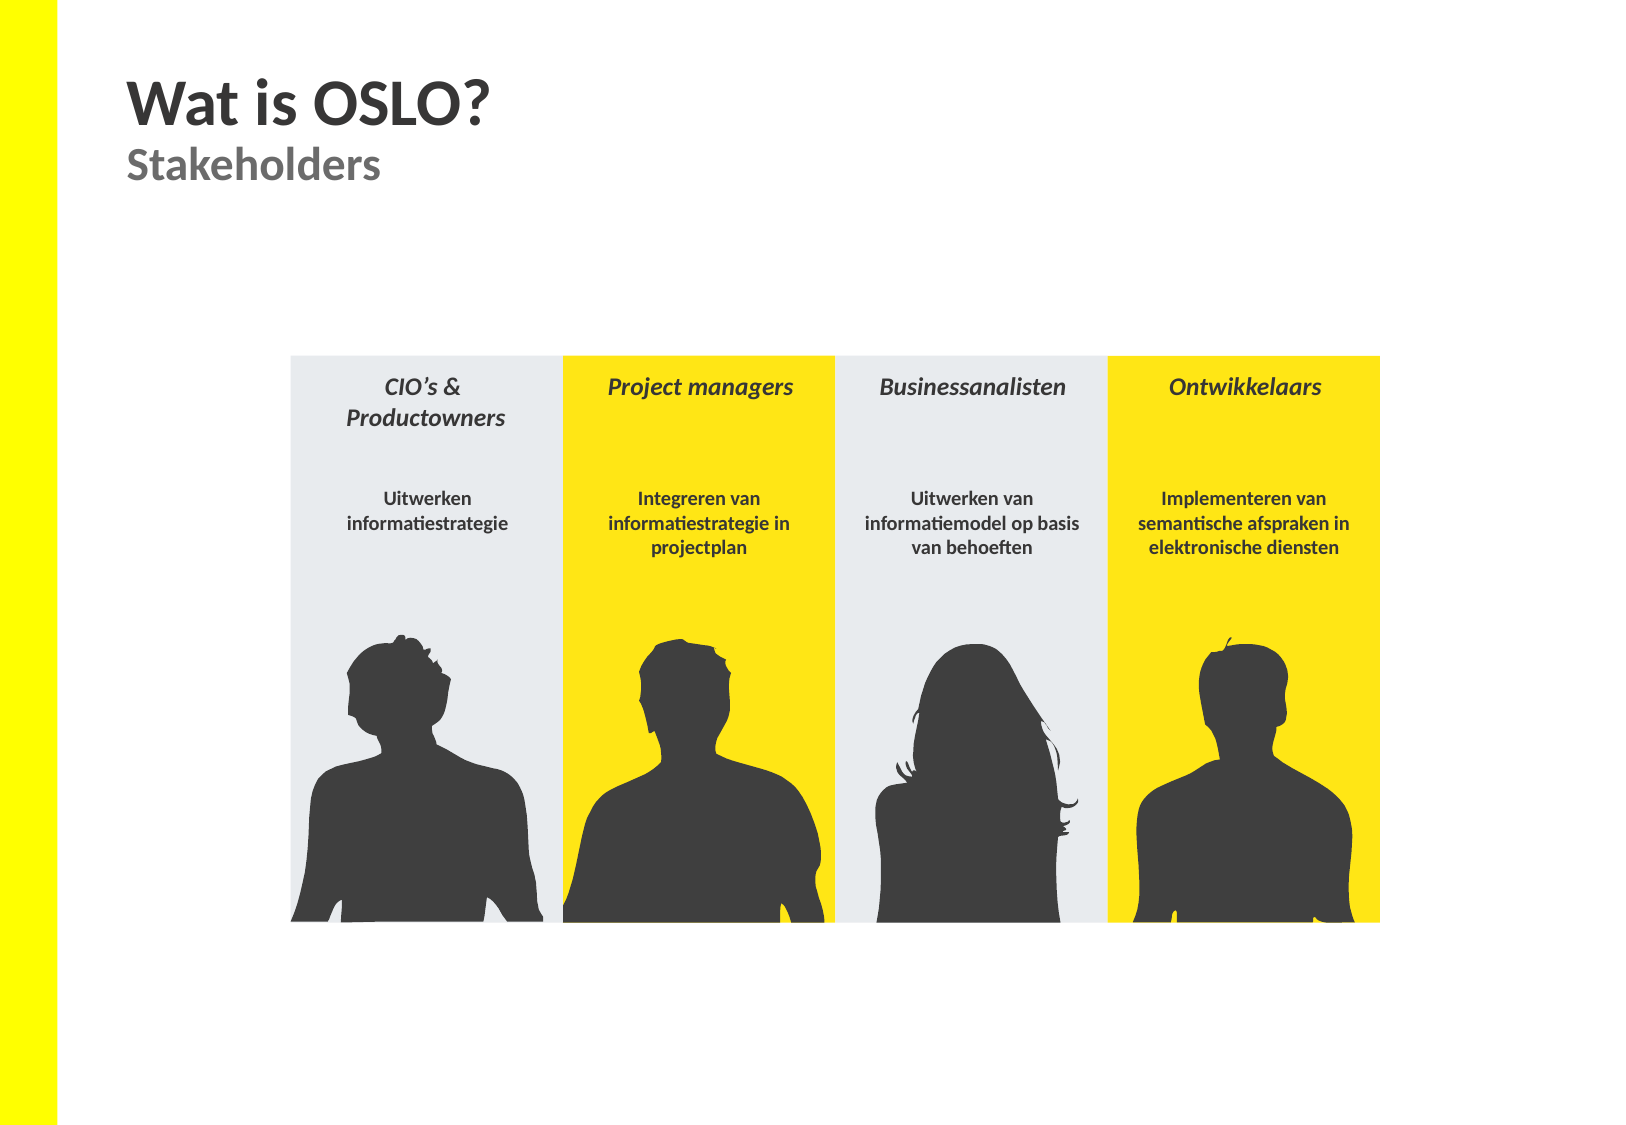

# Wat is OSLO? Stakeholders

Ontwikkelaars
Project managers
Businessanalisten

CIO’s &
Productowners

Uitwerken informatiestrategie
Integreren van informatiestrategie in projectplan
Uitwerken van informatiemodel op basis van behoeften
Implementeren van semantische afspraken in elektronische diensten